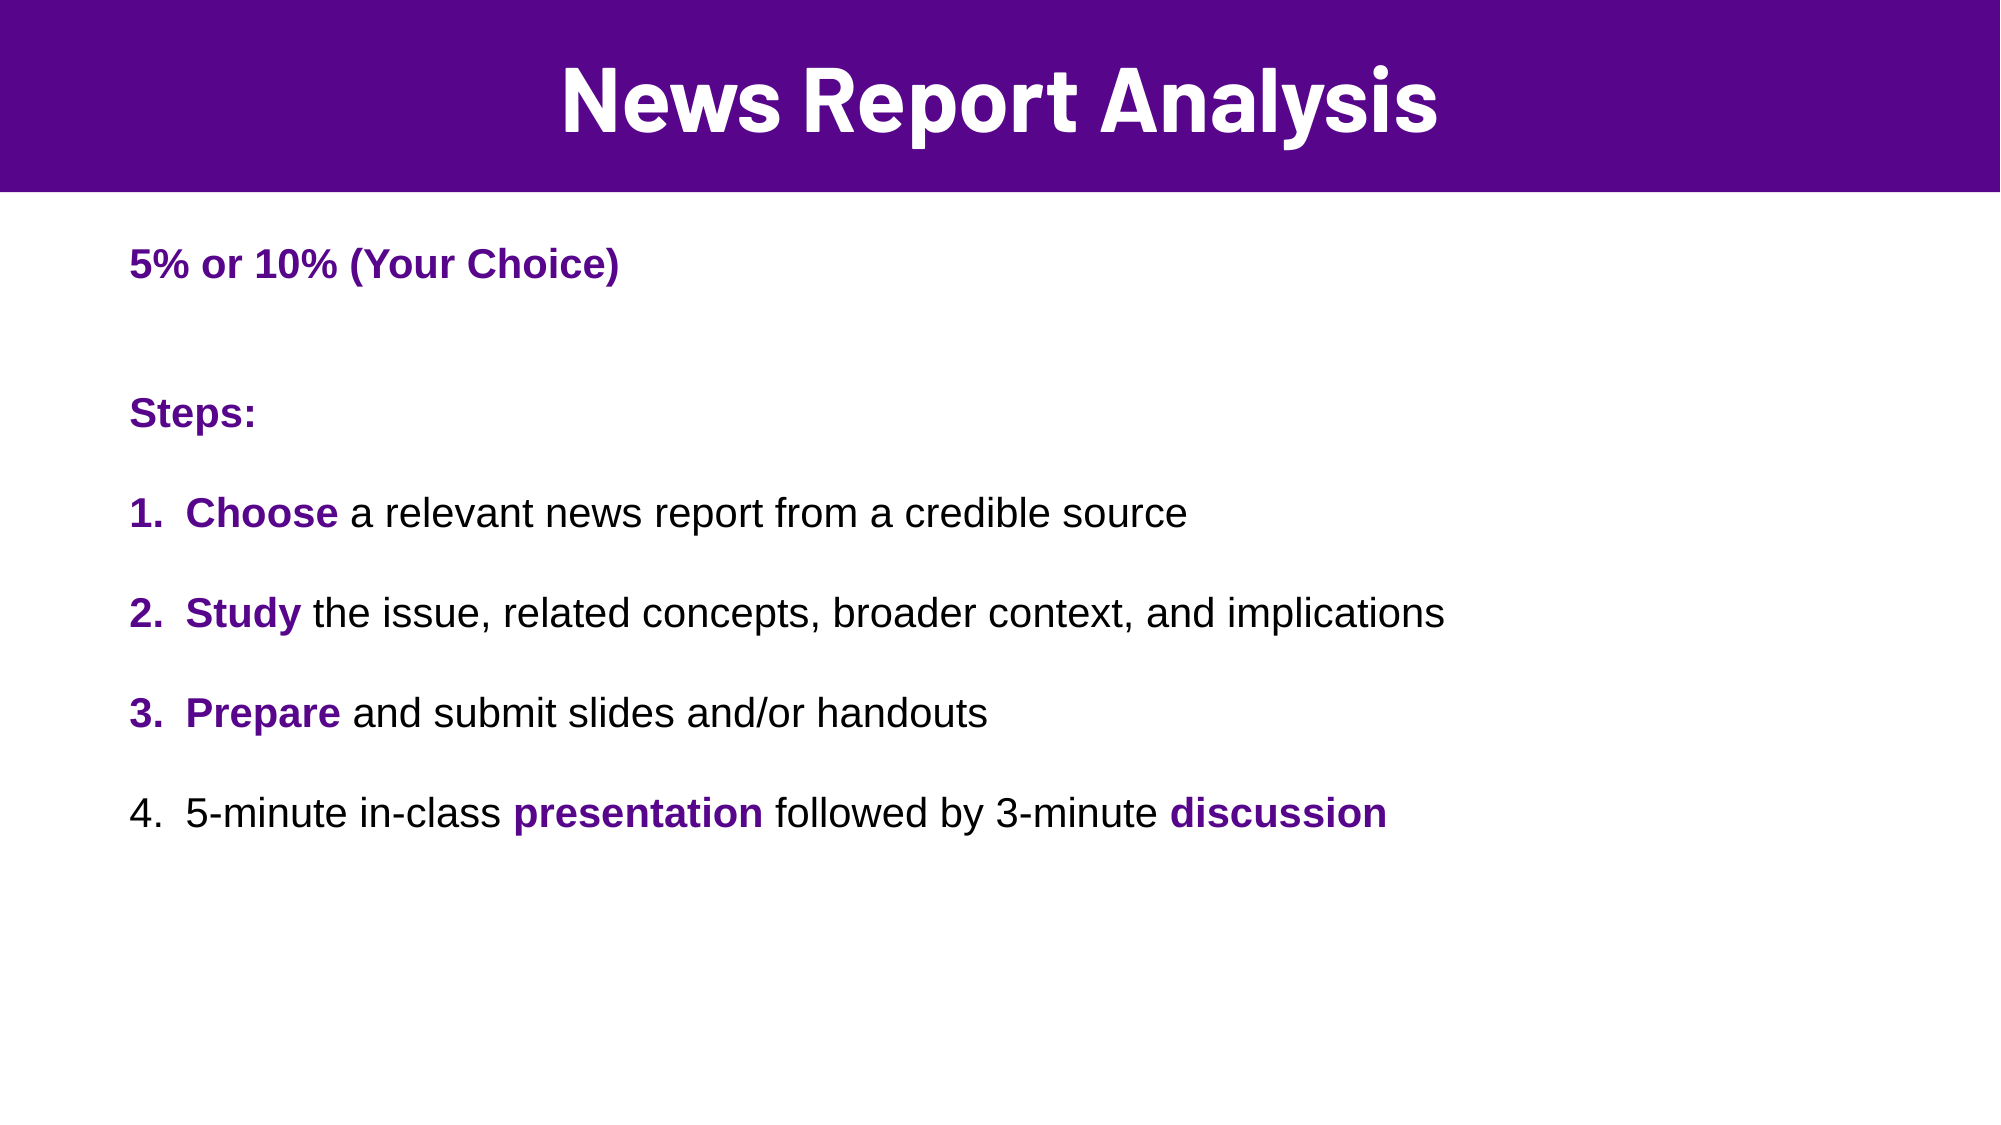

News Report Analysis
5% or 10% (Your Choice)
Steps:
Choose a relevant news report from a credible source
Study the issue, related concepts, broader context, and implications
Prepare and submit slides and/or handouts
5-minute in-class presentation followed by 3-minute discussion